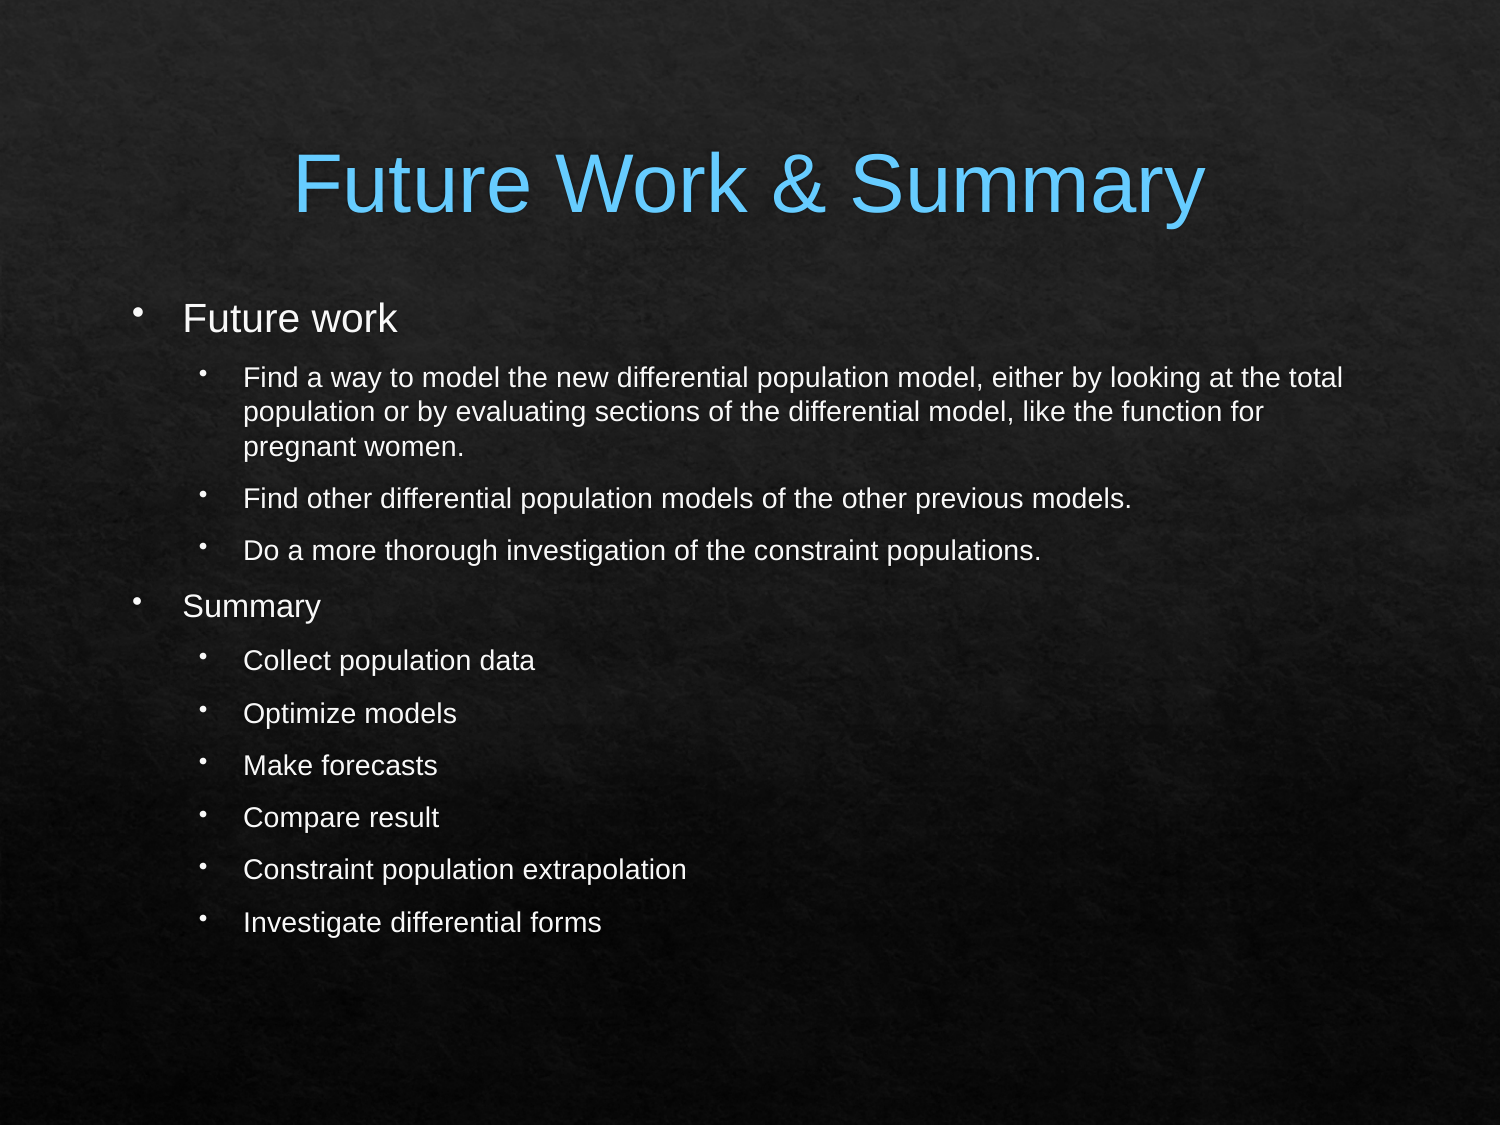

# Future Work & Summary
Future work
Find a way to model the new differential population model, either by looking at the total population or by evaluating sections of the differential model, like the function for pregnant women.
Find other differential population models of the other previous models.
Do a more thorough investigation of the constraint populations.
Summary
Collect population data
Optimize models
Make forecasts
Compare result
Constraint population extrapolation
Investigate differential forms